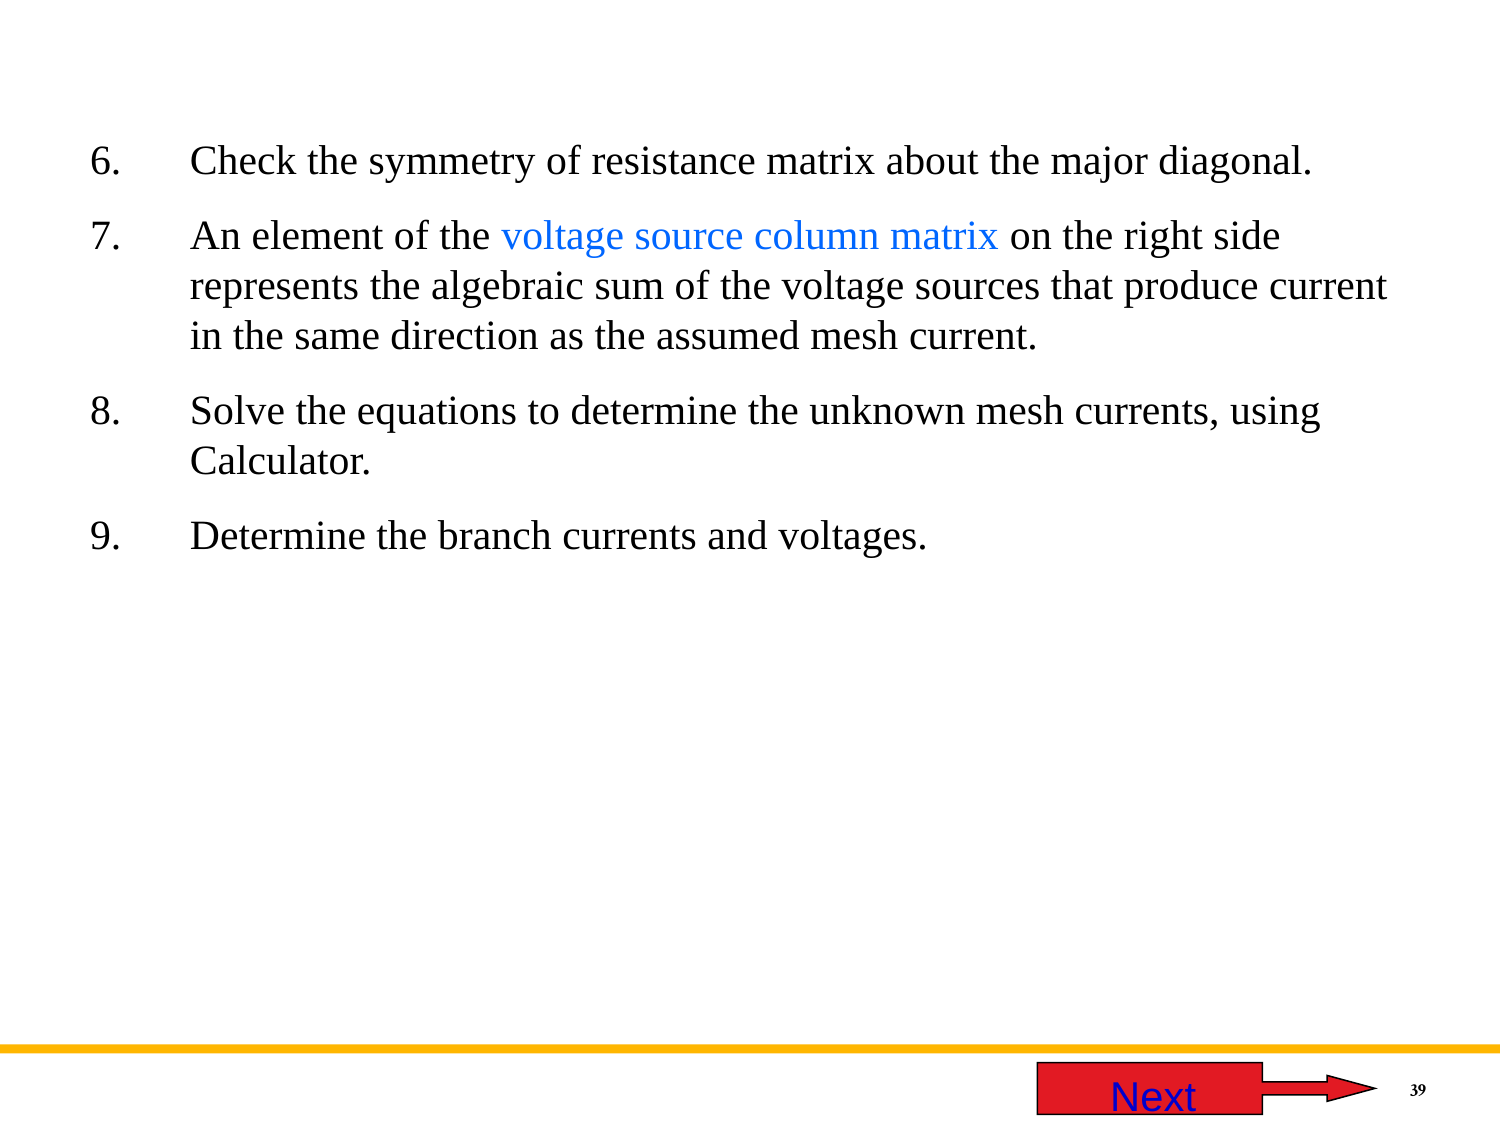

Check the symmetry of resistance matrix about the major diagonal.
An element of the voltage source column matrix on the right side represents the algebraic sum of the voltage sources that produce current in the same direction as the assumed mesh current.
Solve the equations to determine the unknown mesh currents, using Calculator.
Determine the branch currents and voltages.

 Next
39